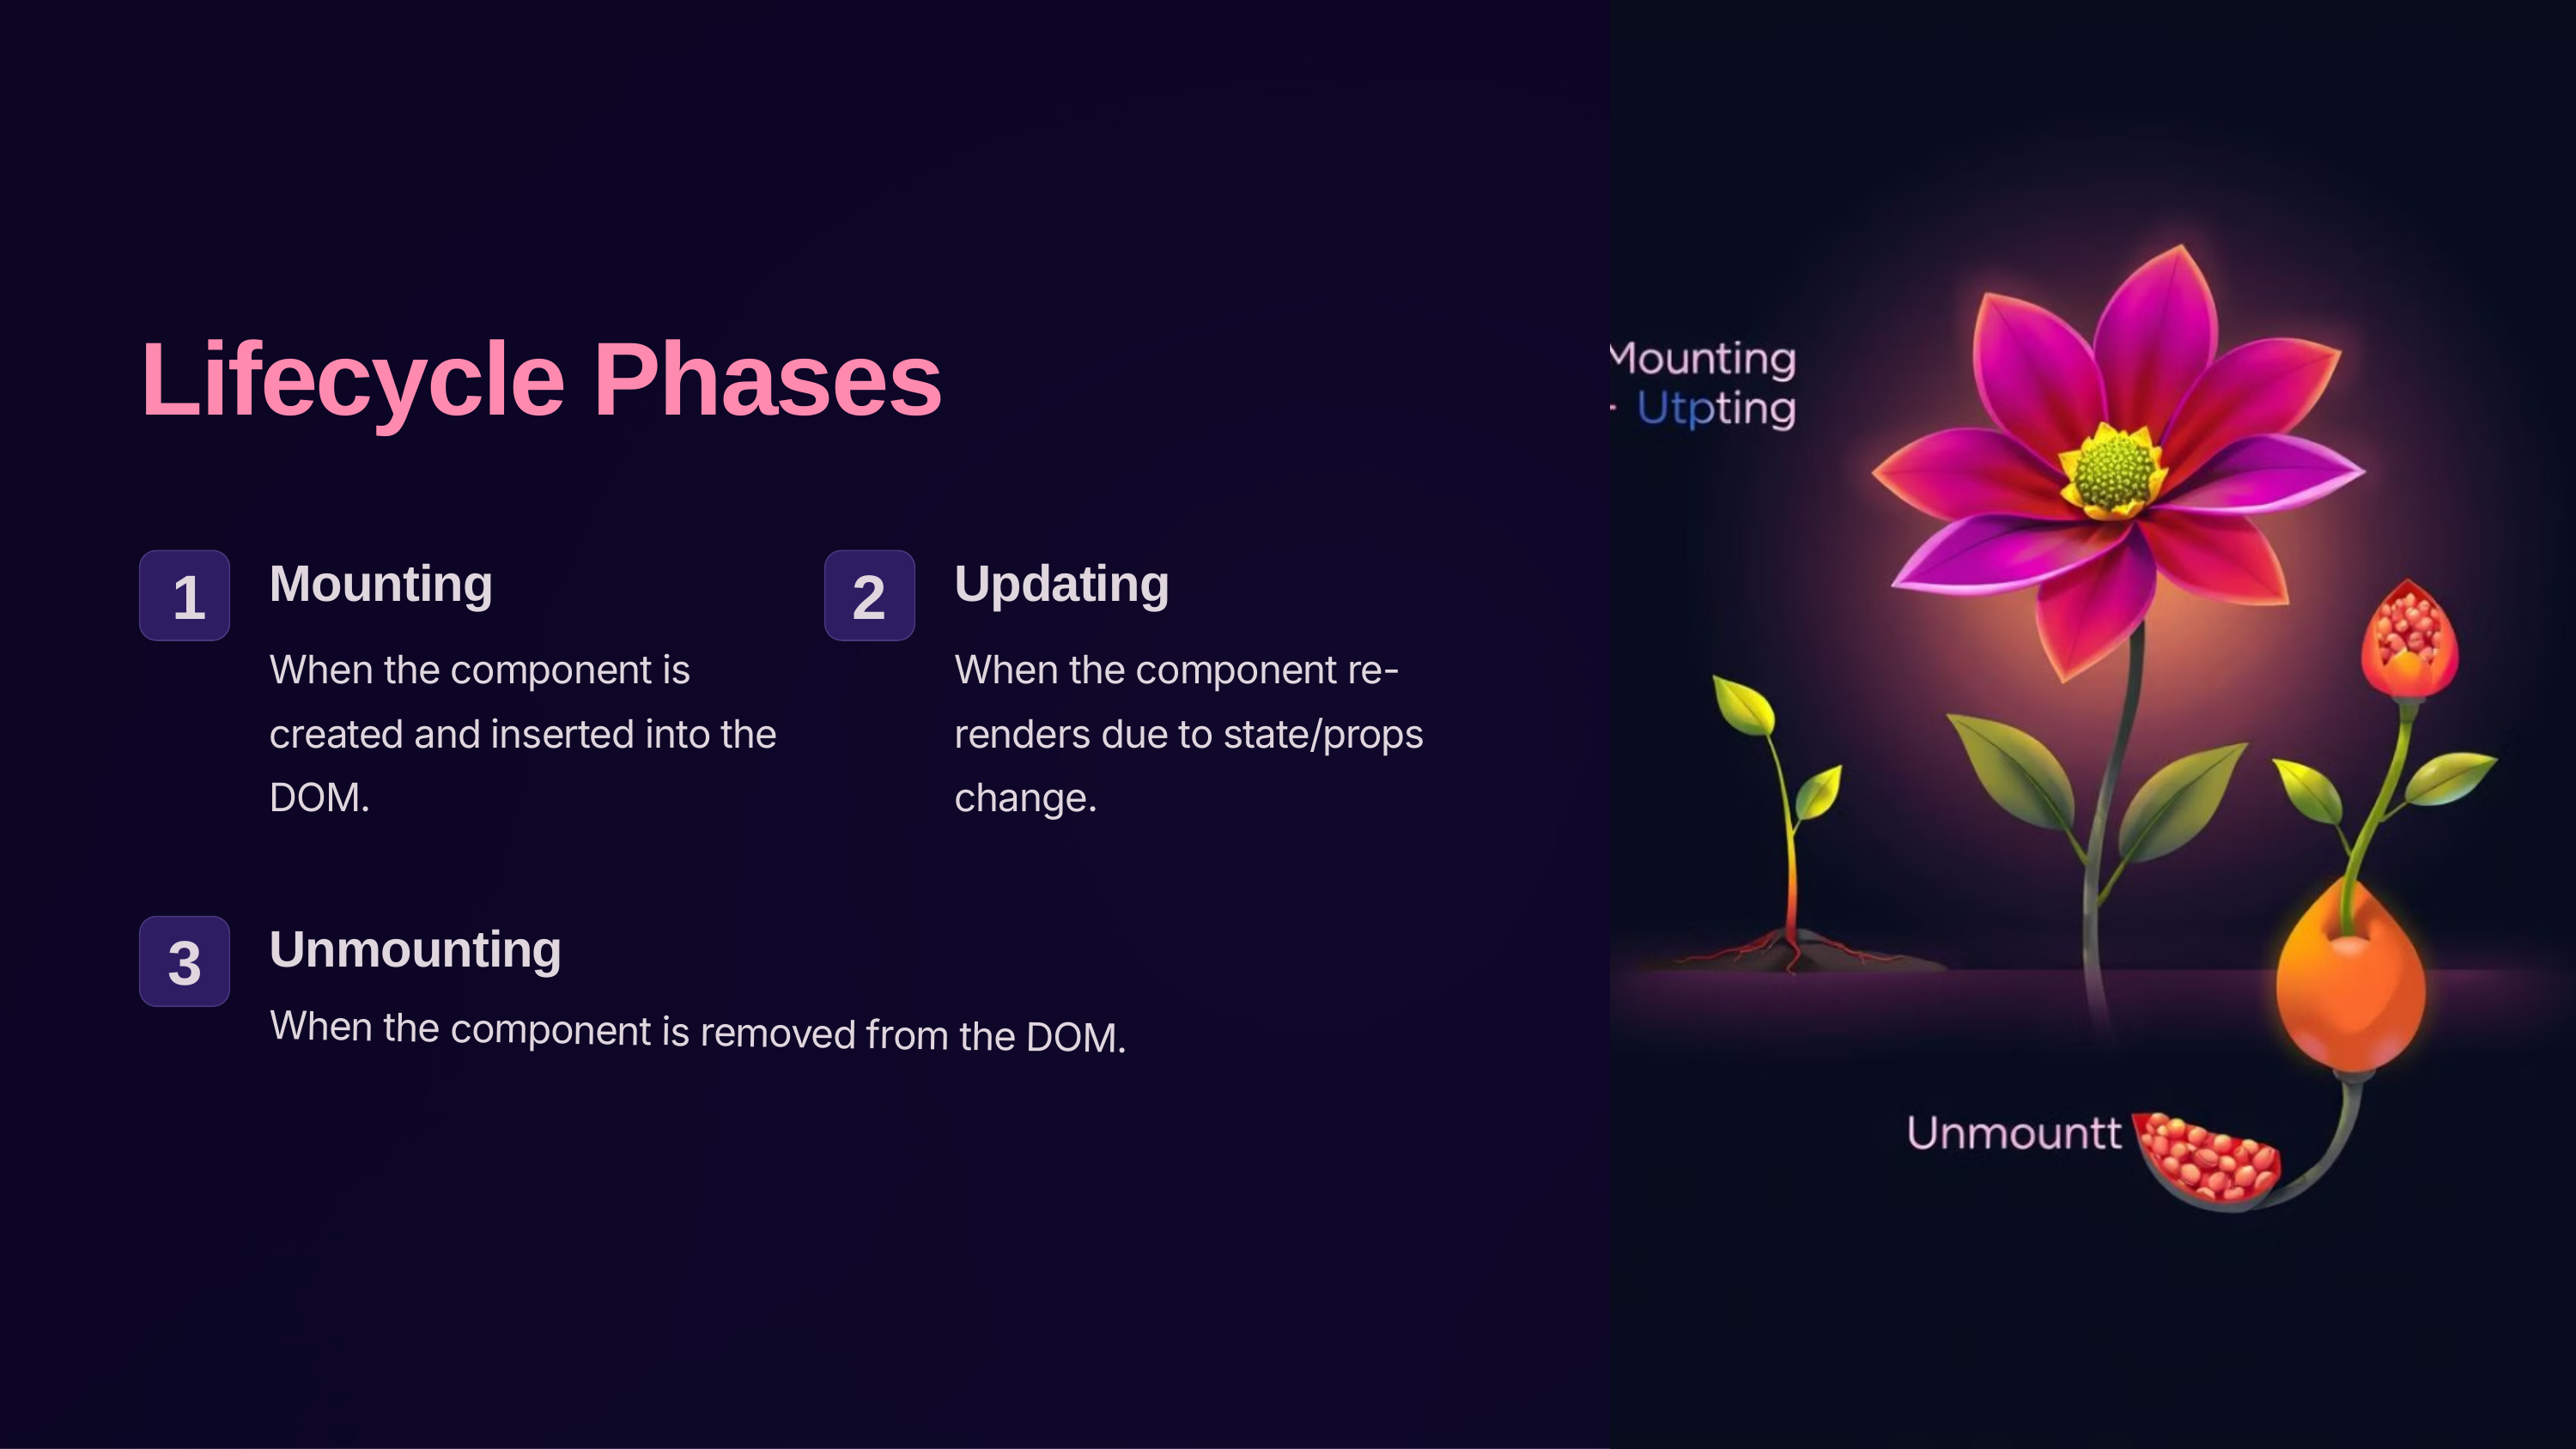

Lifecycle Phases
Mounting
Updating

1
2
When the component is created and inserted into the DOM.
When the component re-renders due to state/props change.
Unmounting

3
When the component is removed from the DOM.